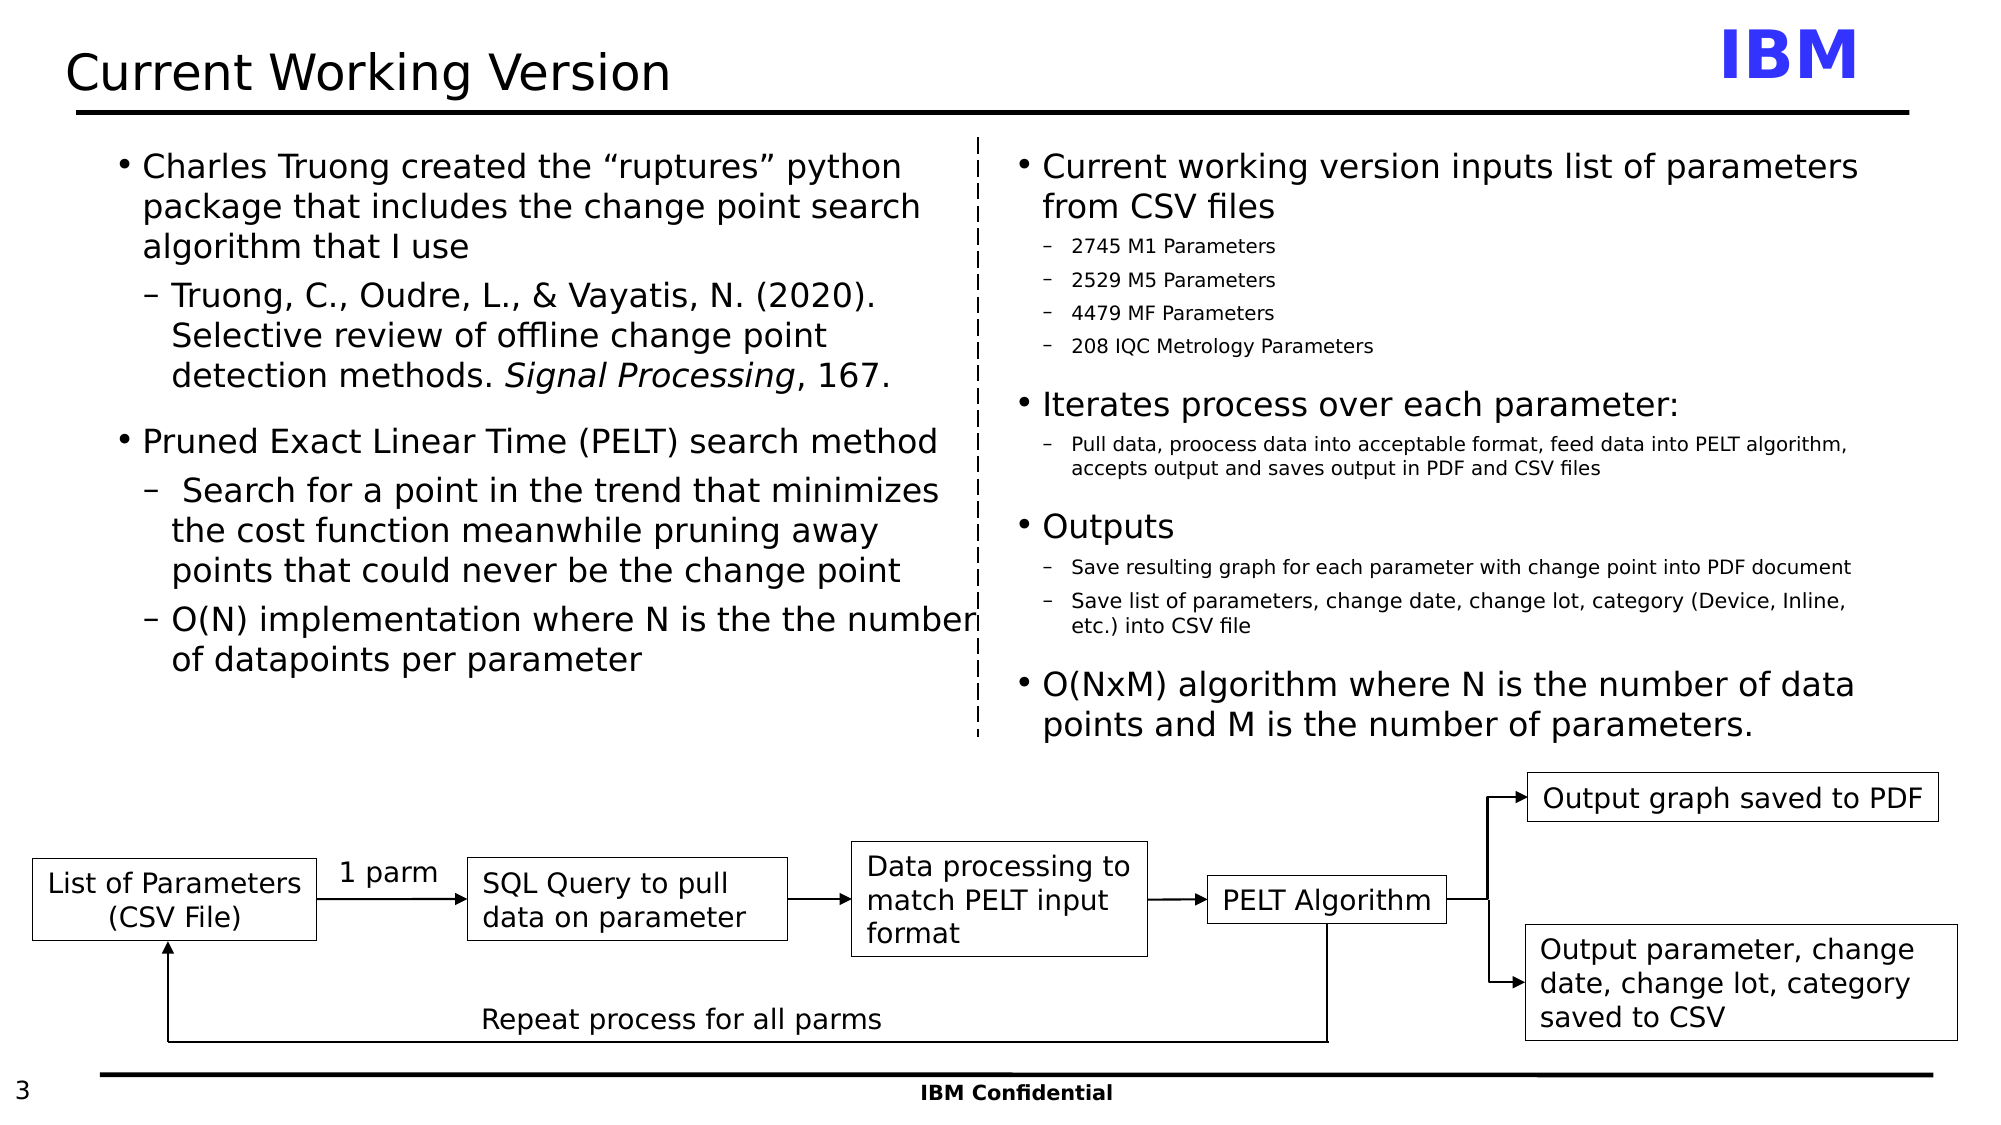

# Current Working Version
Charles Truong created the “ruptures” python package that includes the change point search algorithm that I use
Truong, C., Oudre, L., & Vayatis, N. (2020). Selective review of offline change point detection methods. Signal Processing, 167.
Pruned Exact Linear Time (PELT) search method
 Search for a point in the trend that minimizes the cost function meanwhile pruning away points that could never be the change point
O(N) implementation where N is the the number of datapoints per parameter

Current working version inputs list of parameters from CSV files
2745 M1 Parameters
2529 M5 Parameters
4479 MF Parameters
208 IQC Metrology Parameters
Iterates process over each parameter:
Pull data, proocess data into acceptable format, feed data into PELT algorithm, accepts output and saves output in PDF and CSV files
Outputs
Save resulting graph for each parameter with change point into PDF document
Save list of parameters, change date, change lot, category (Device, Inline, etc.) into CSV file
O(NxM) algorithm where N is the number of data points and M is the number of parameters.
Output graph saved to PDF
Data processing to match PELT input format
1 parm
SQL Query to pull data on parameter
List of Parameters
(CSV File)
PELT Algorithm
Output parameter, change date, change lot, category saved to CSV
Repeat process for all parms